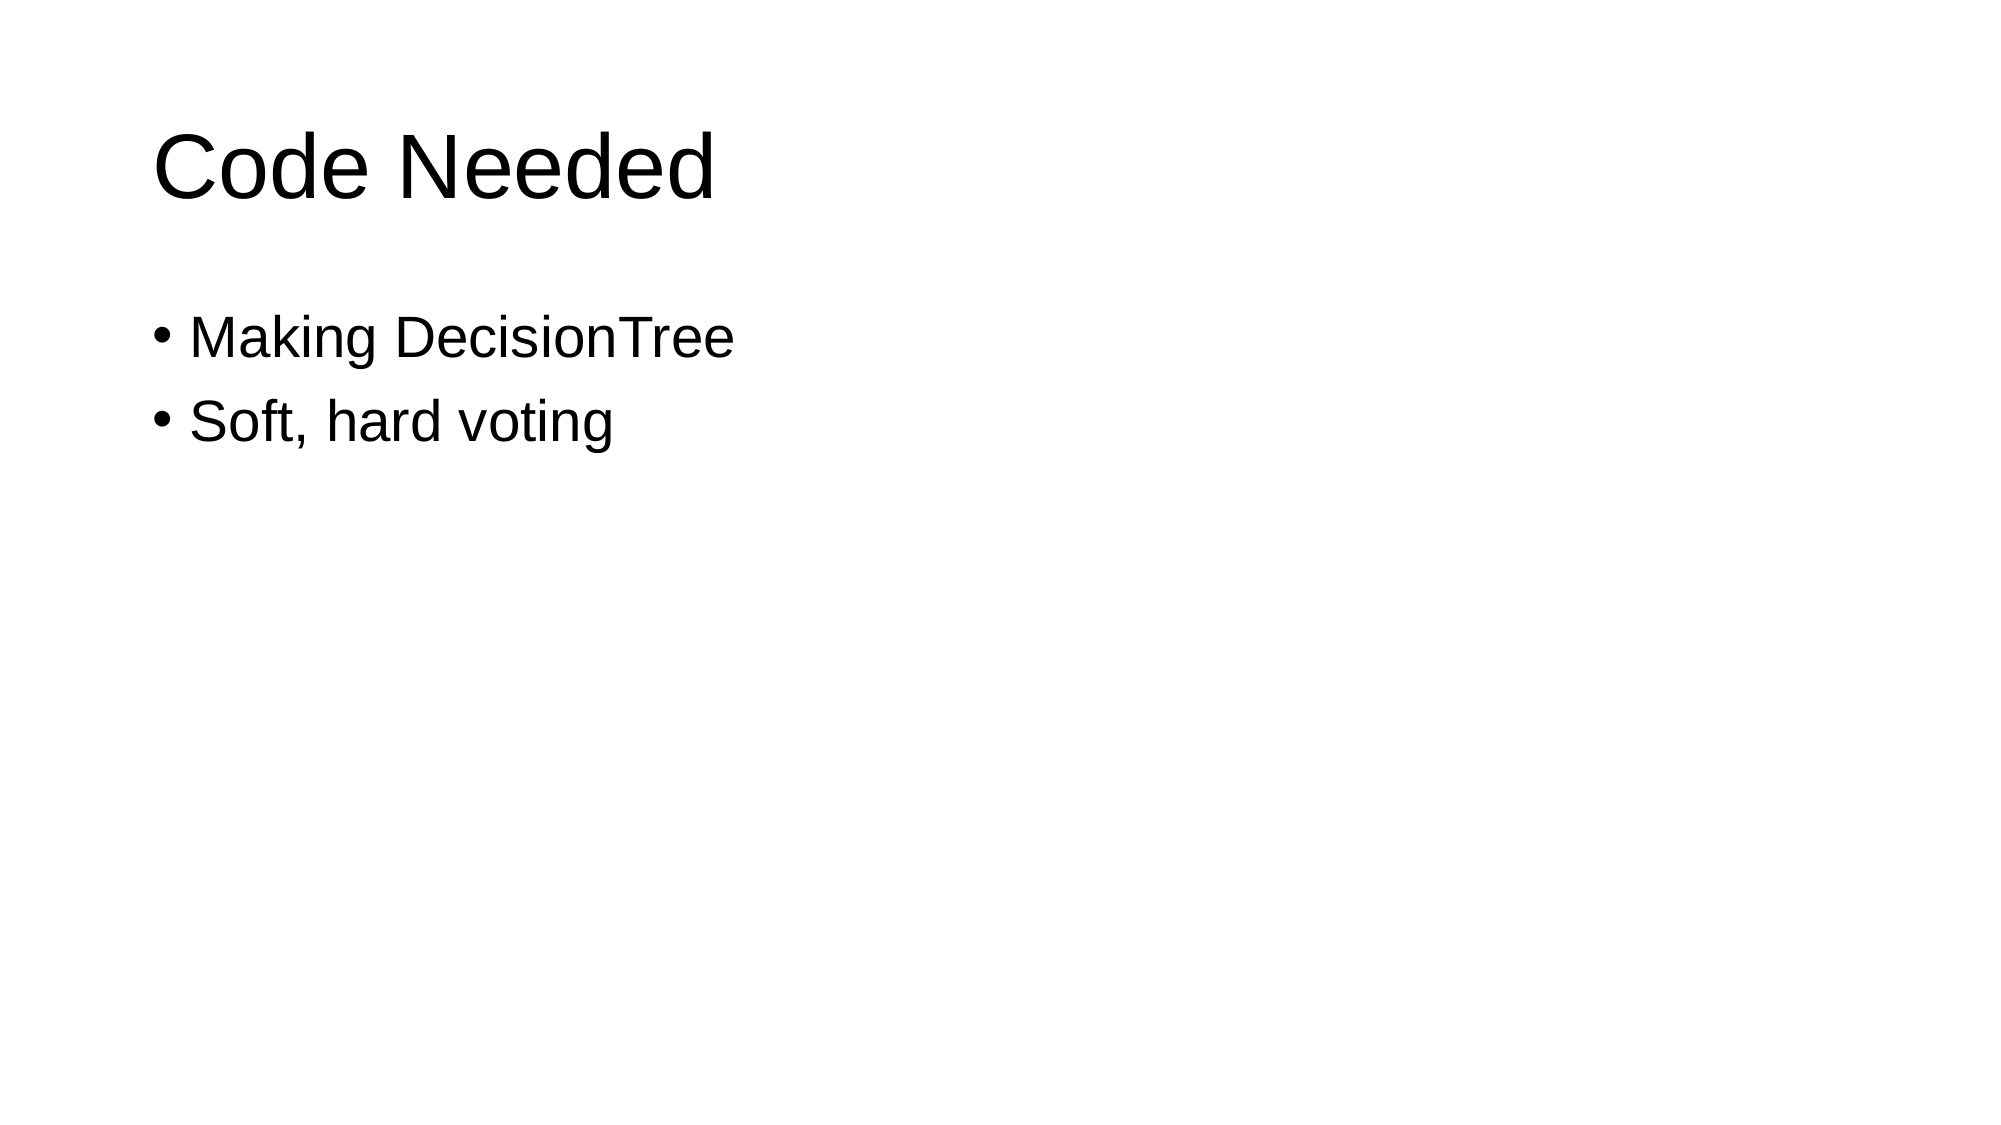

# Code Needed
Making DecisionTree
Soft, hard voting